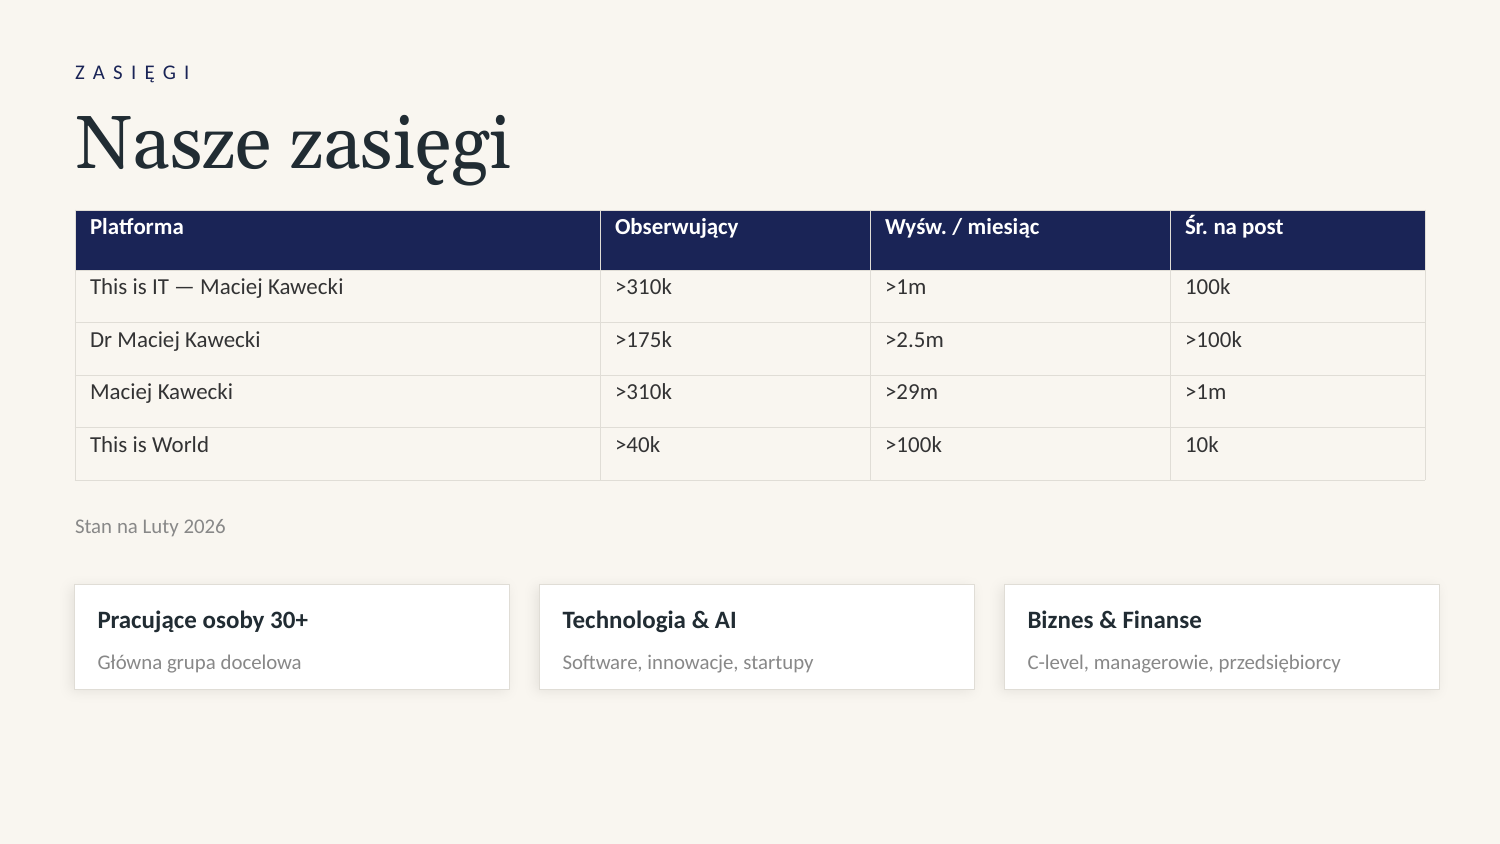

ZASIĘGI
Nasze zasięgi
| Platforma | Obserwujący | Wyśw. / miesiąc | Śr. na post |
| --- | --- | --- | --- |
| This is IT — Maciej Kawecki | >310k | >1m | 100k |
| Dr Maciej Kawecki | >175k | >2.5m | >100k |
| Maciej Kawecki | >310k | >29m | >1m |
| This is World | >40k | >100k | 10k |
Stan na Luty 2026

Pracujące osoby 30+
Technologia & AI
Biznes & Finanse
Główna grupa docelowa
Software, innowacje, startupy
C-level, managerowie, przedsiębiorcy